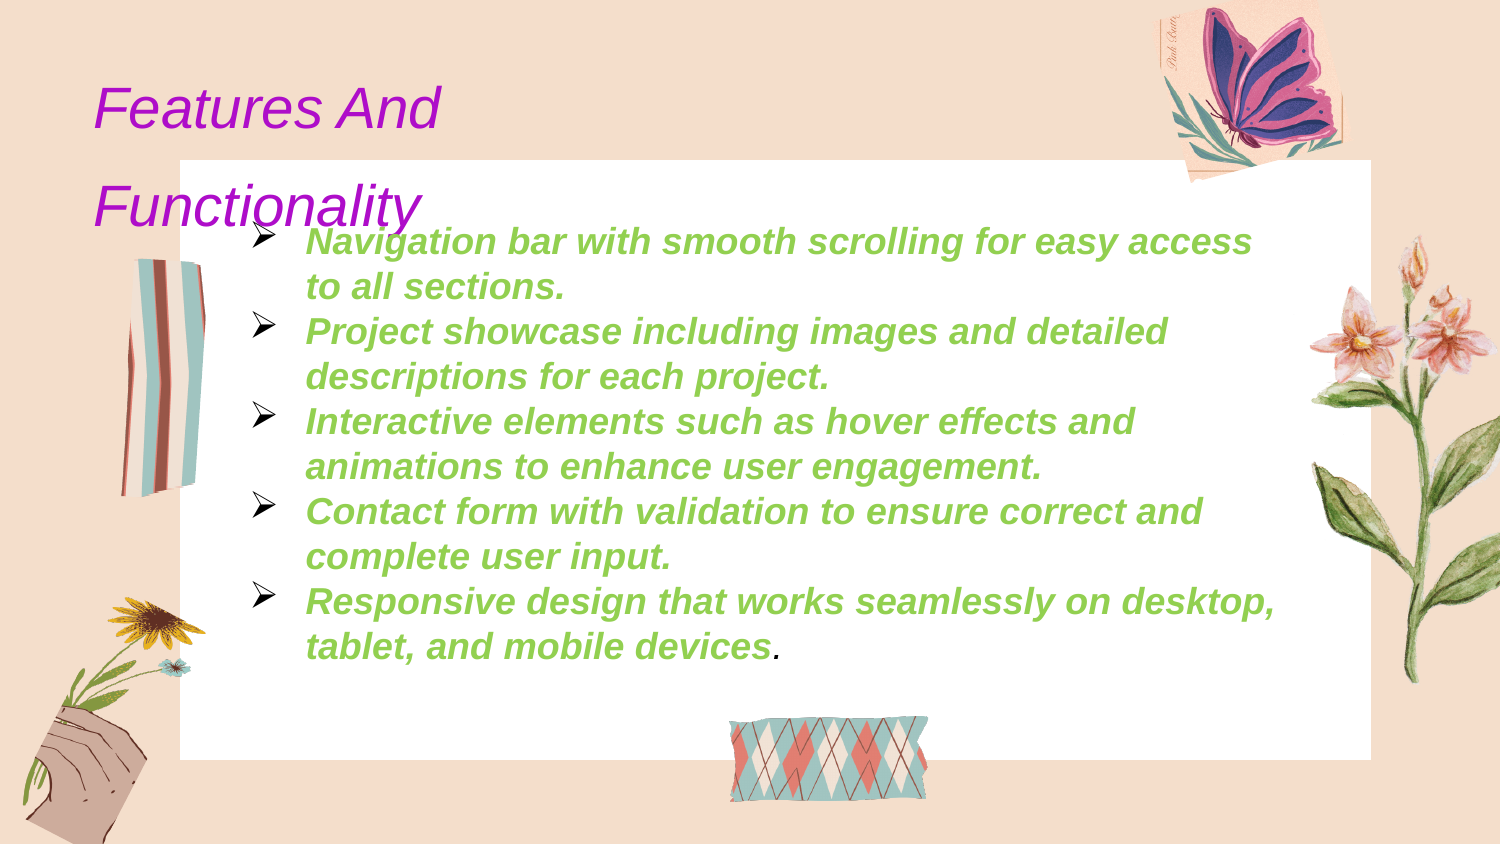

Features And Functionality
Navigation bar with smooth scrolling for easy access to all sections.
Project showcase including images and detailed descriptions for each project.
Interactive elements such as hover effects and animations to enhance user engagement.
Contact form with validation to ensure correct and complete user input.
Responsive design that works seamlessly on desktop, tablet, and mobile devices.